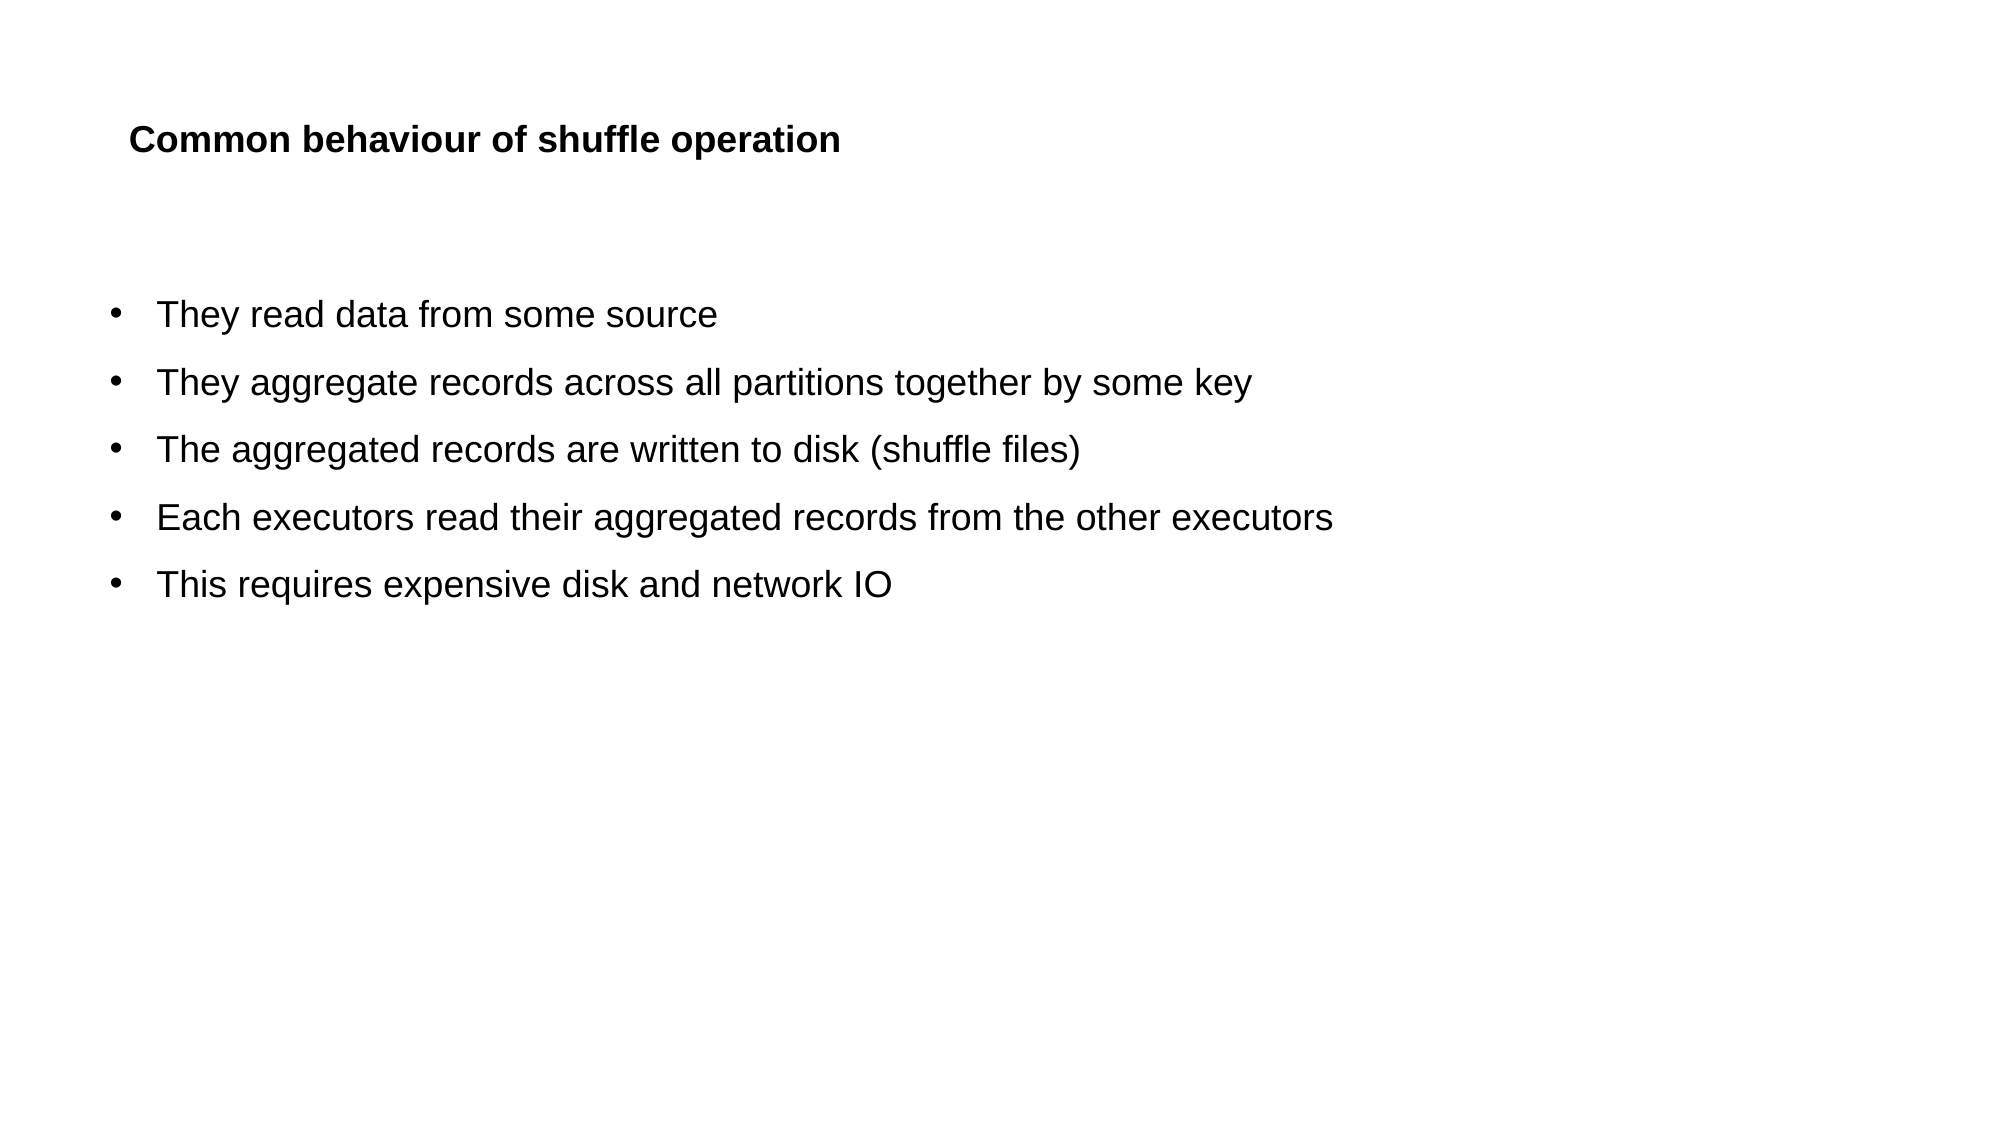

Common behaviour of shuffle operation
They read data from some source
They aggregate records across all partitions together by some key
The aggregated records are written to disk (shuffle files)
Each executors read their aggregated records from the other executors
This requires expensive disk and network IO